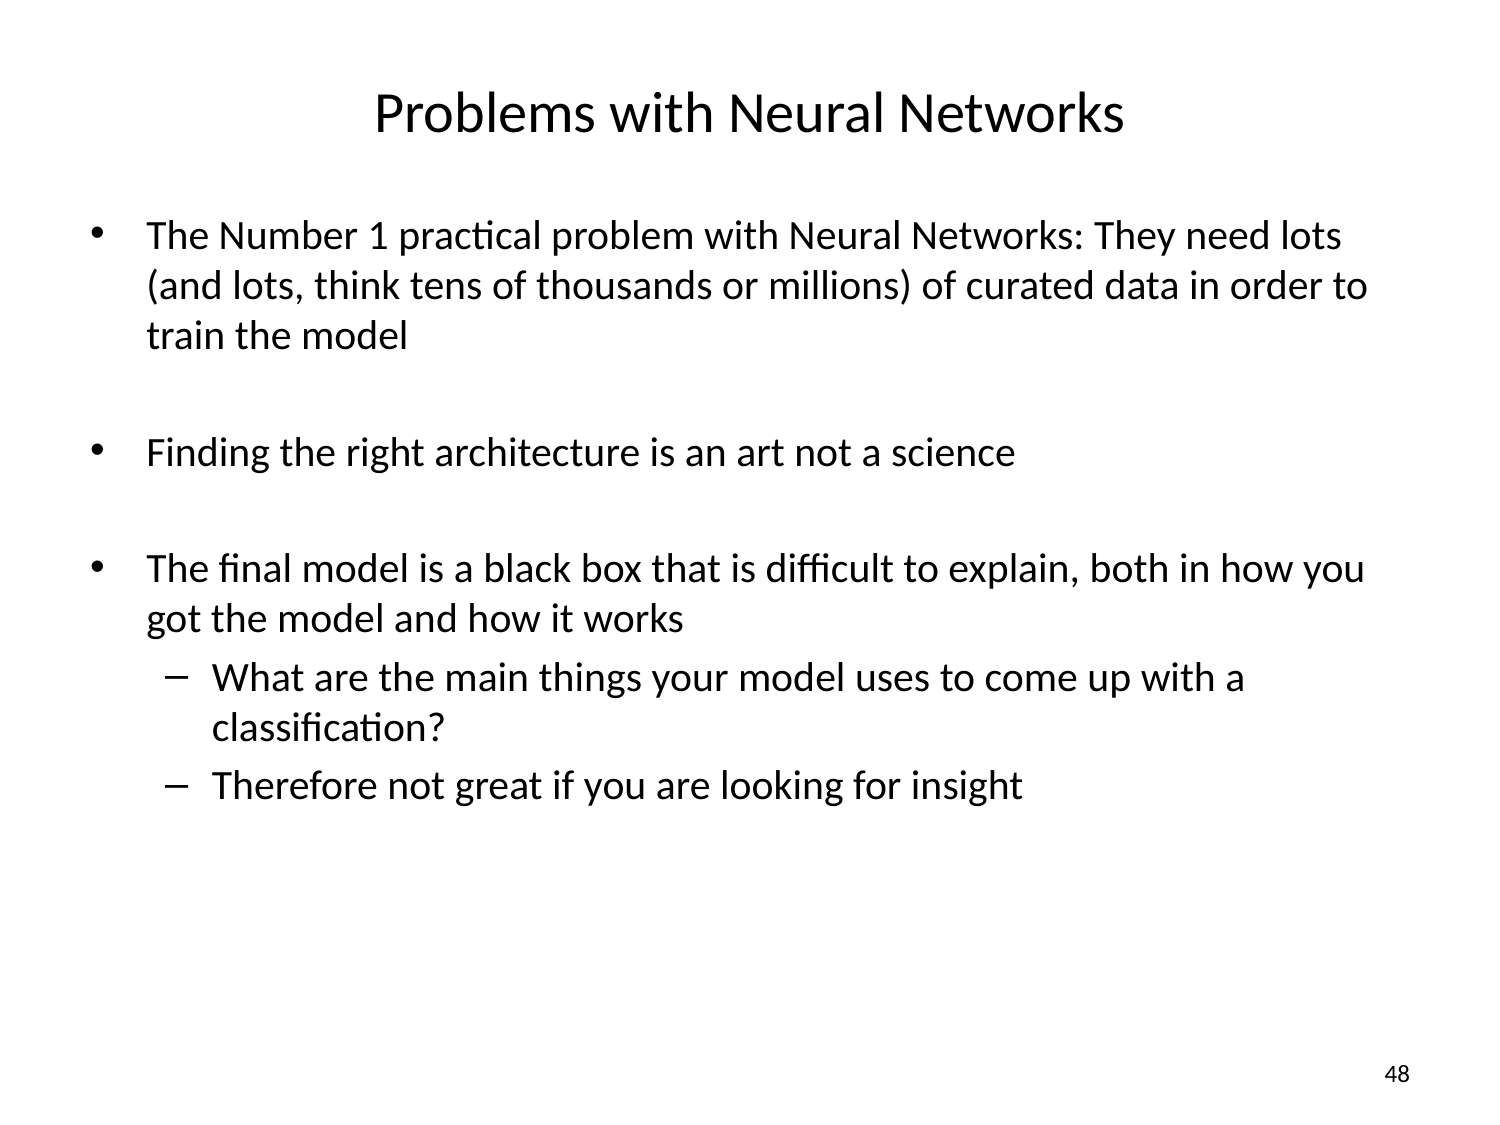

# Problems with Neural Networks
The Number 1 practical problem with Neural Networks: They need lots (and lots, think tens of thousands or millions) of curated data in order to train the model

Finding the right architecture is an art not a science

The final model is a black box that is difficult to explain, both in how you got the model and how it works
What are the main things your model uses to come up with a classification?
Therefore not great if you are looking for insight

48